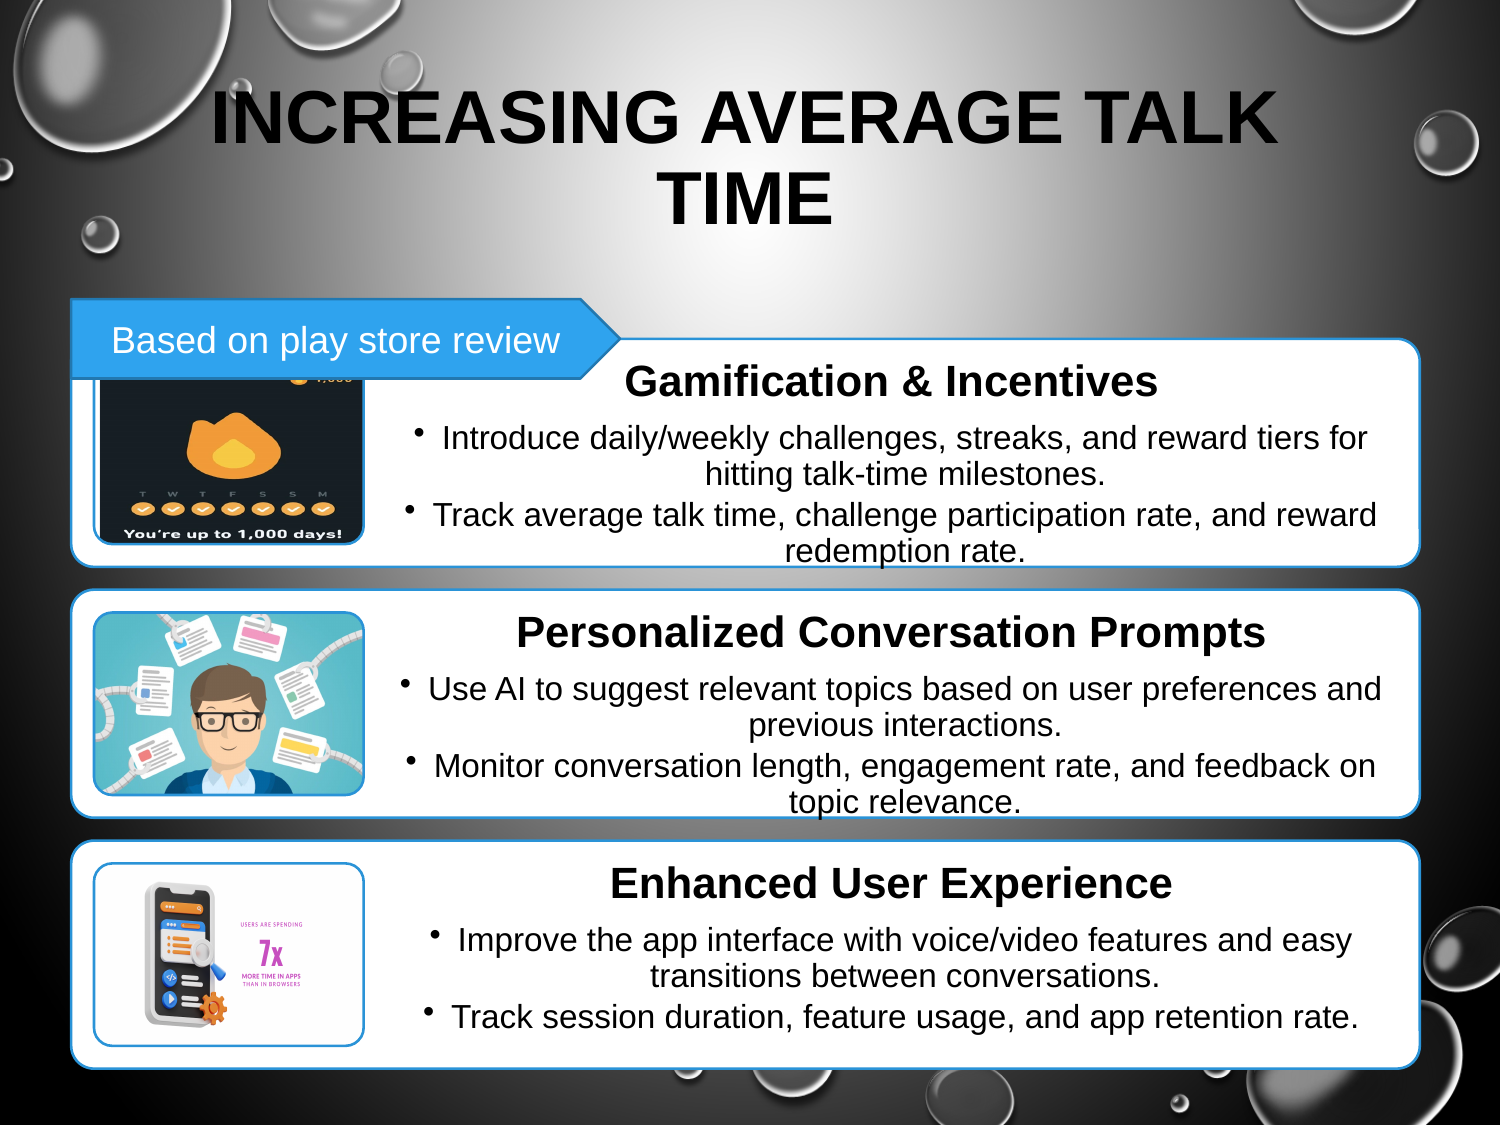

# Increasing Average Talk Time
Based on play store review
Gamification & Incentives
Introduce daily/weekly challenges, streaks, and reward tiers for hitting talk-time milestones.
Track average talk time, challenge participation rate, and reward redemption rate.
Personalized Conversation Prompts
Use AI to suggest relevant topics based on user preferences and previous interactions.
Monitor conversation length, engagement rate, and feedback on topic relevance.
Enhanced User Experience
Improve the app interface with voice/video features and easy transitions between conversations.
Track session duration, feature usage, and app retention rate.